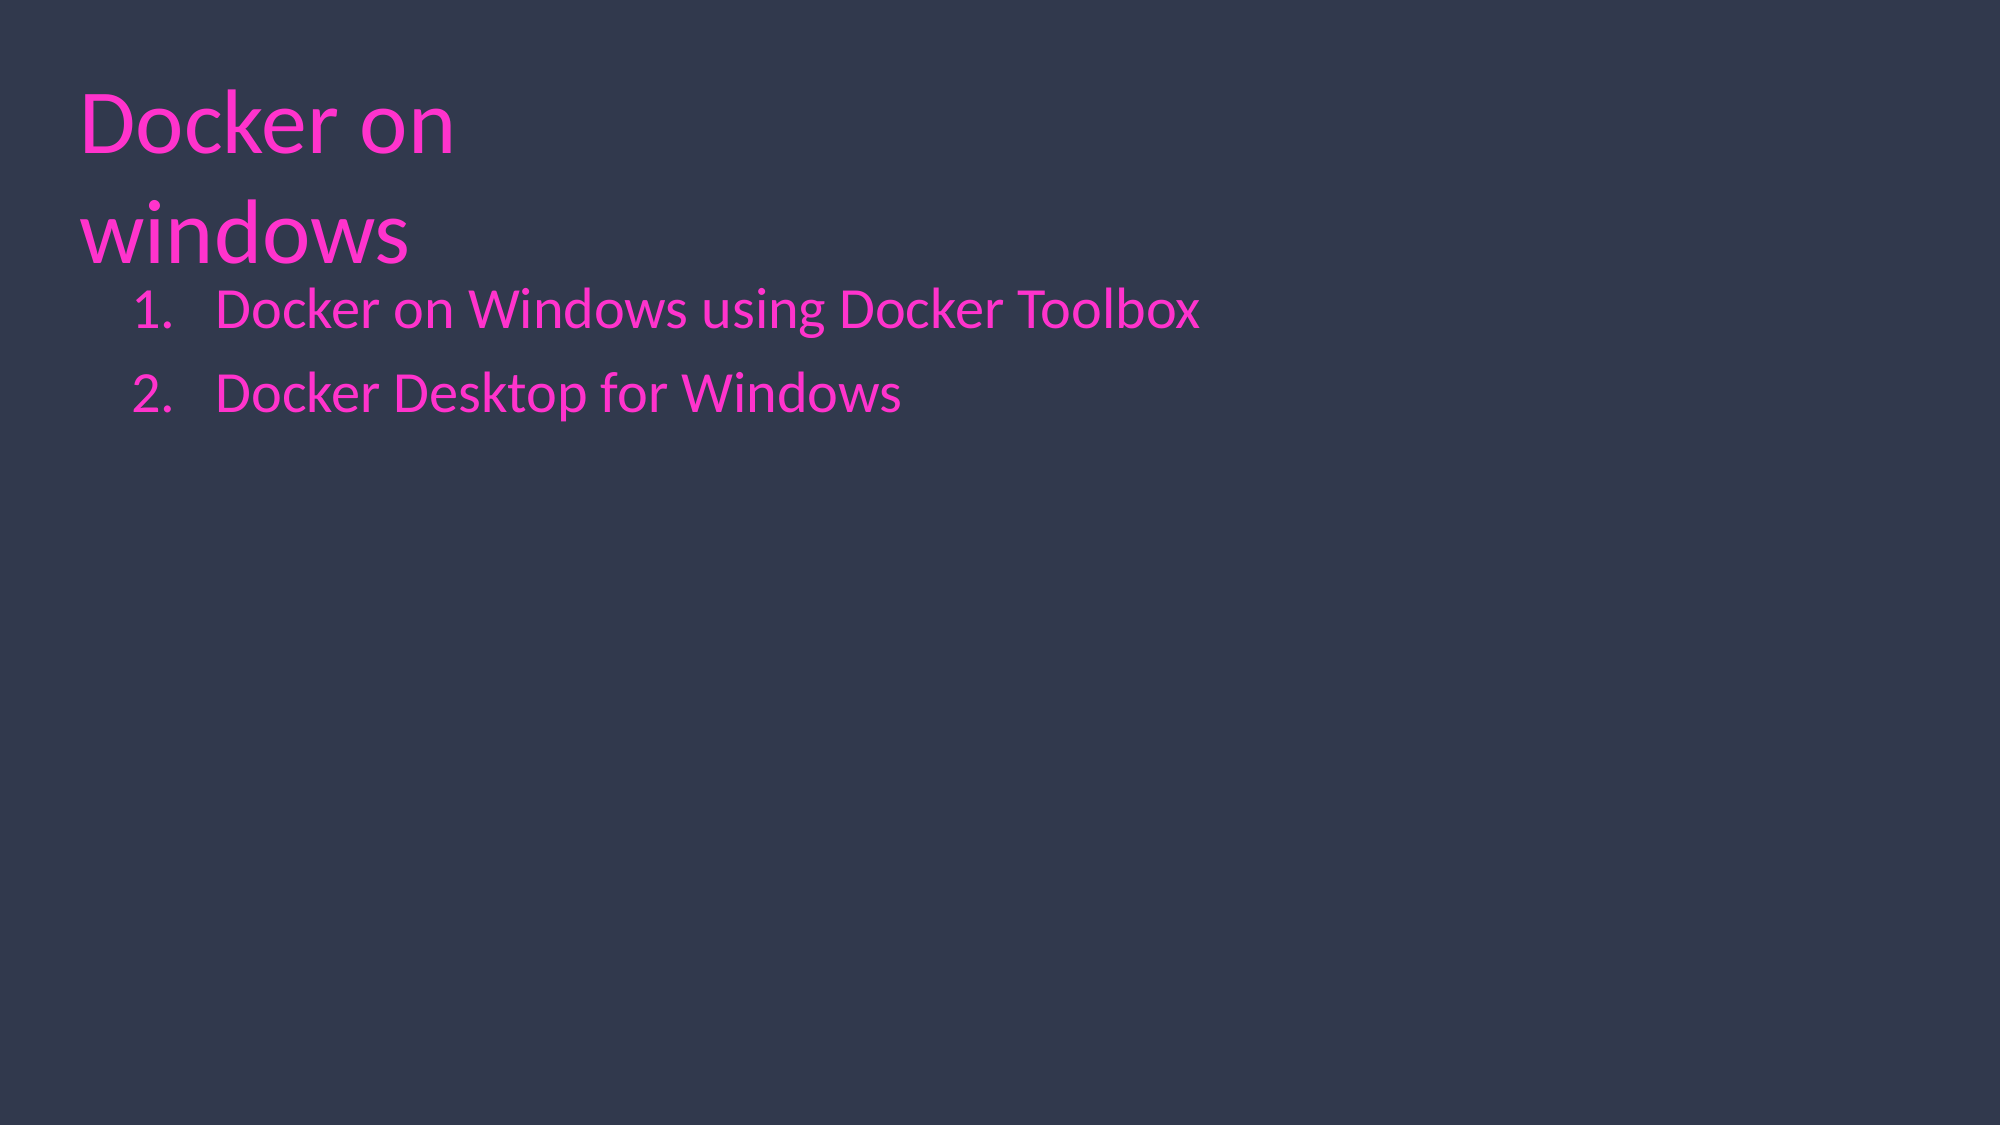

# Docker on windows
Docker on Windows using Docker Toolbox
Docker Desktop for Windows